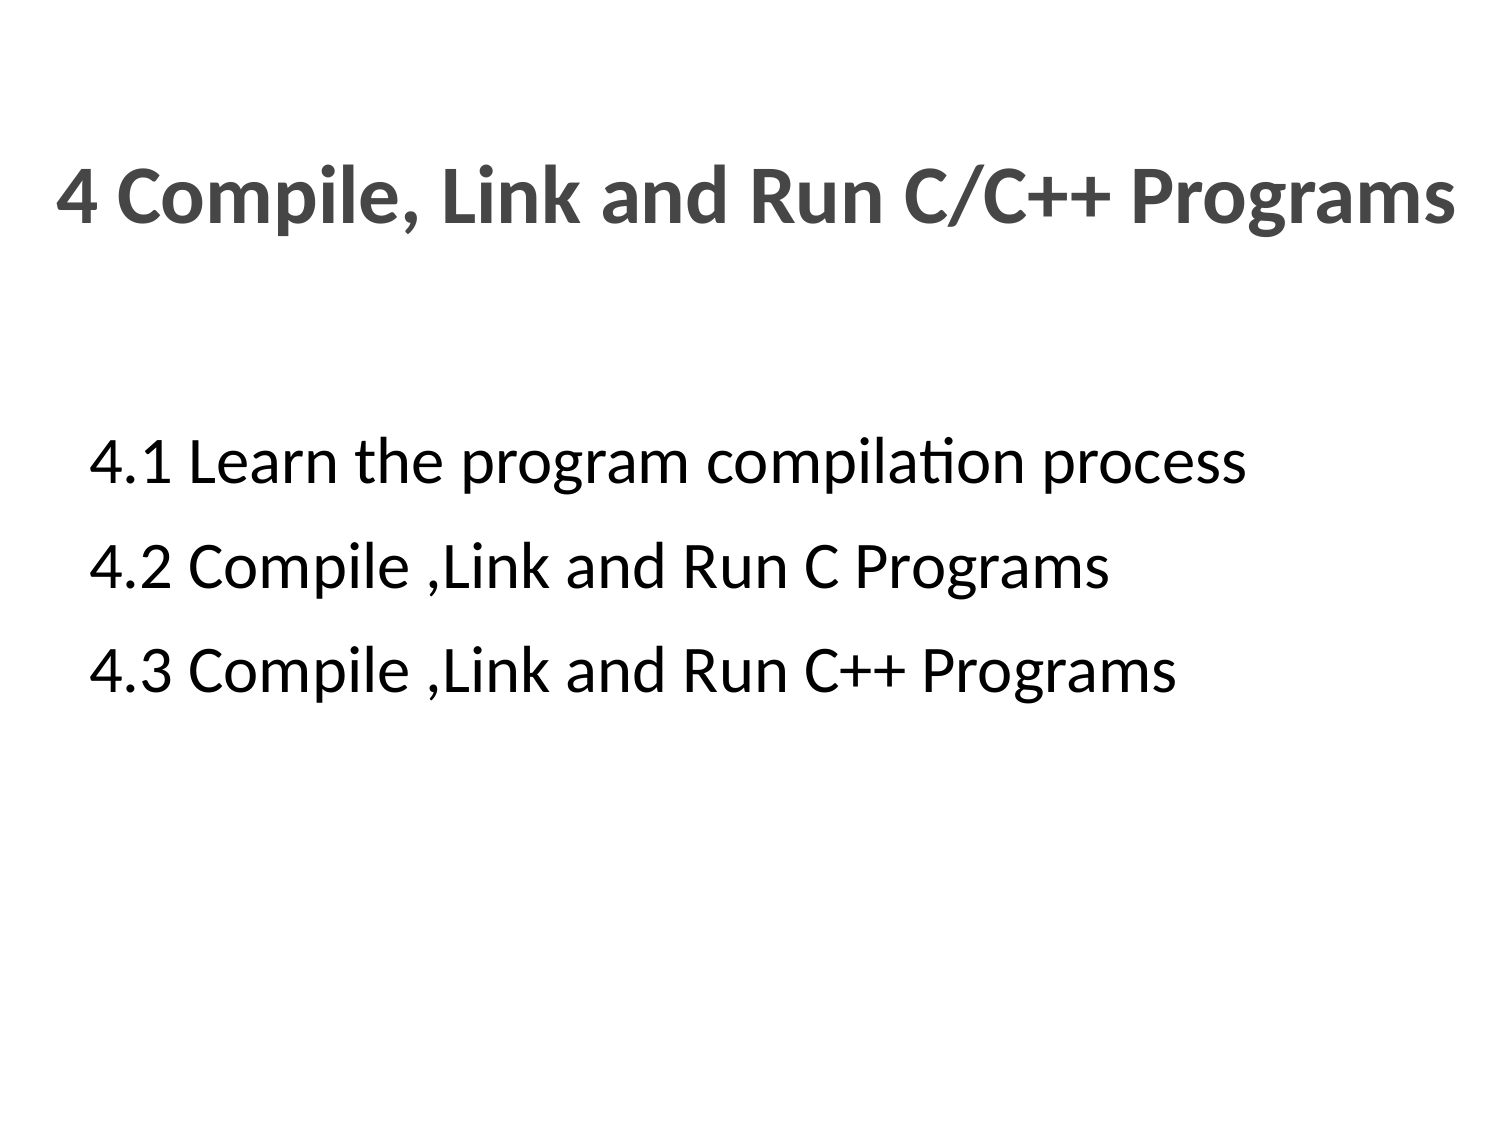

# 4 Compile, Link and Run C/C++ Programs
 4.1 Learn the program compilation process
 4.2 Compile ,Link and Run C Programs
 4.3 Compile ,Link and Run C++ Programs